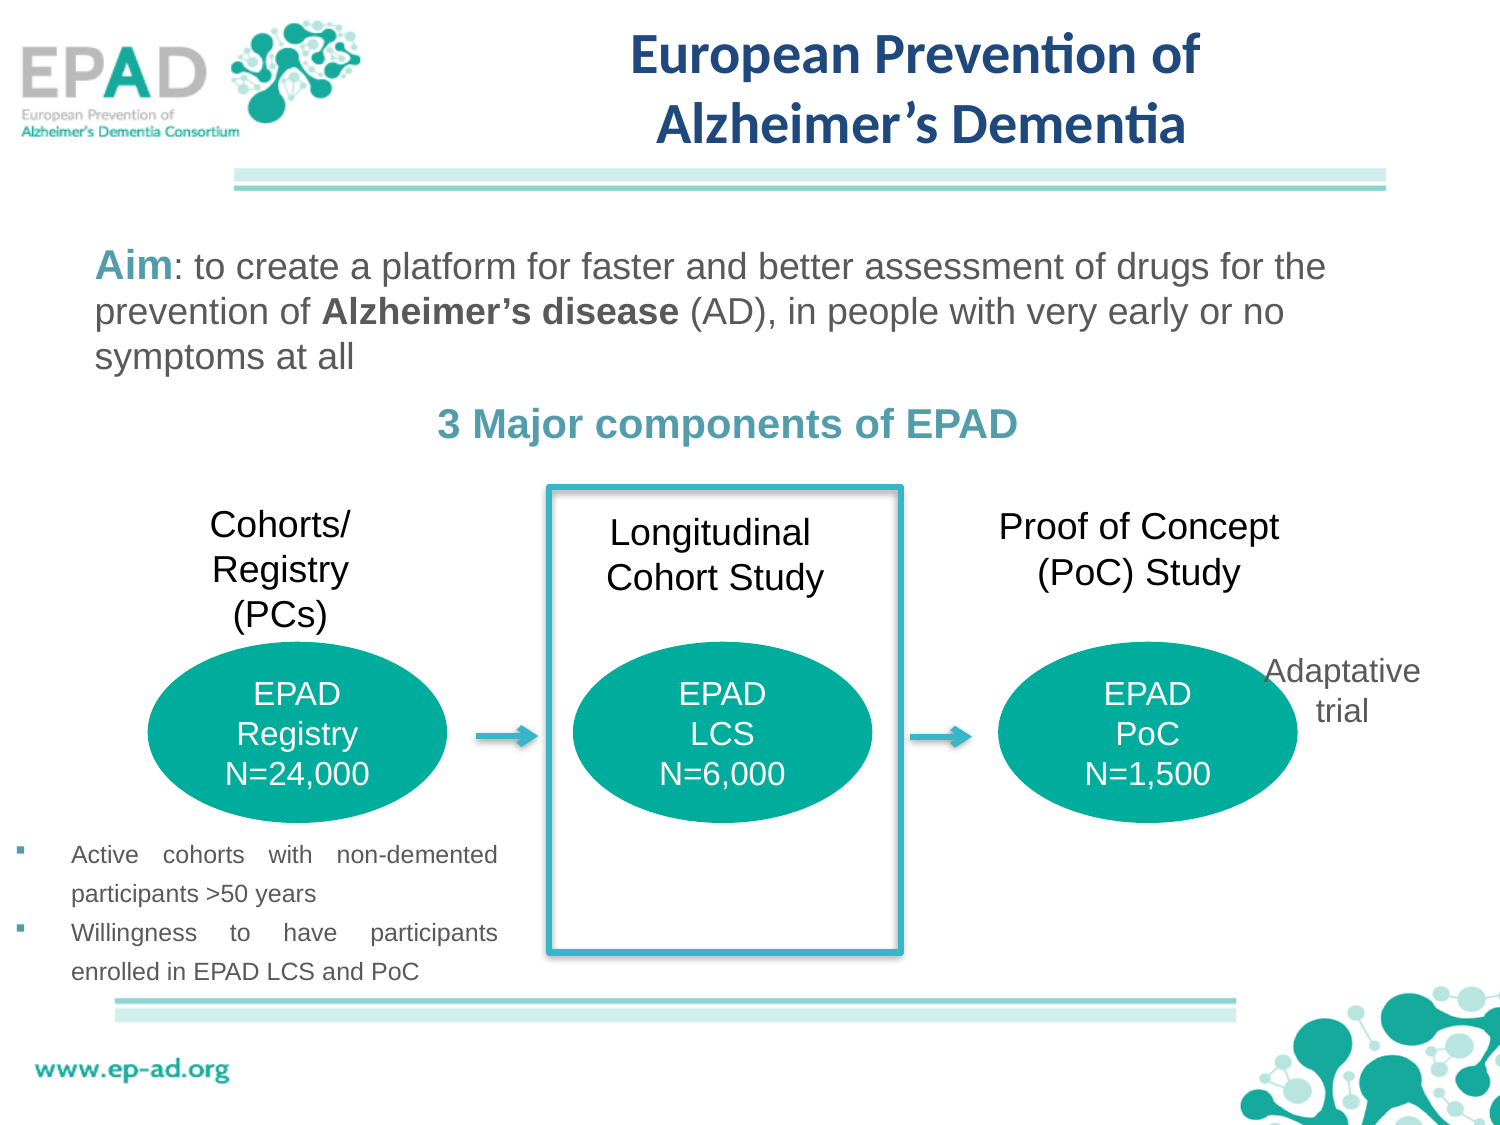

European Prevention of
Alzheimer’s Dementia
Aim: to create a platform for faster and better assessment of drugs for the prevention of Alzheimer’s disease (AD), in people with very early or no symptoms at all

 3 Major components of EPAD

Cohorts/Registry (PCs)
Proof of Concept (PoC) Study
Longitudinal
Cohort Study
Adaptative
trial
EPAD
Registry
N=24,000
EPAD
LCS
N=6,000
EPAD
PoC
N=1,500
Active cohorts with non-demented participants >50 years
Willingness to have participants enrolled in EPAD LCS and PoC